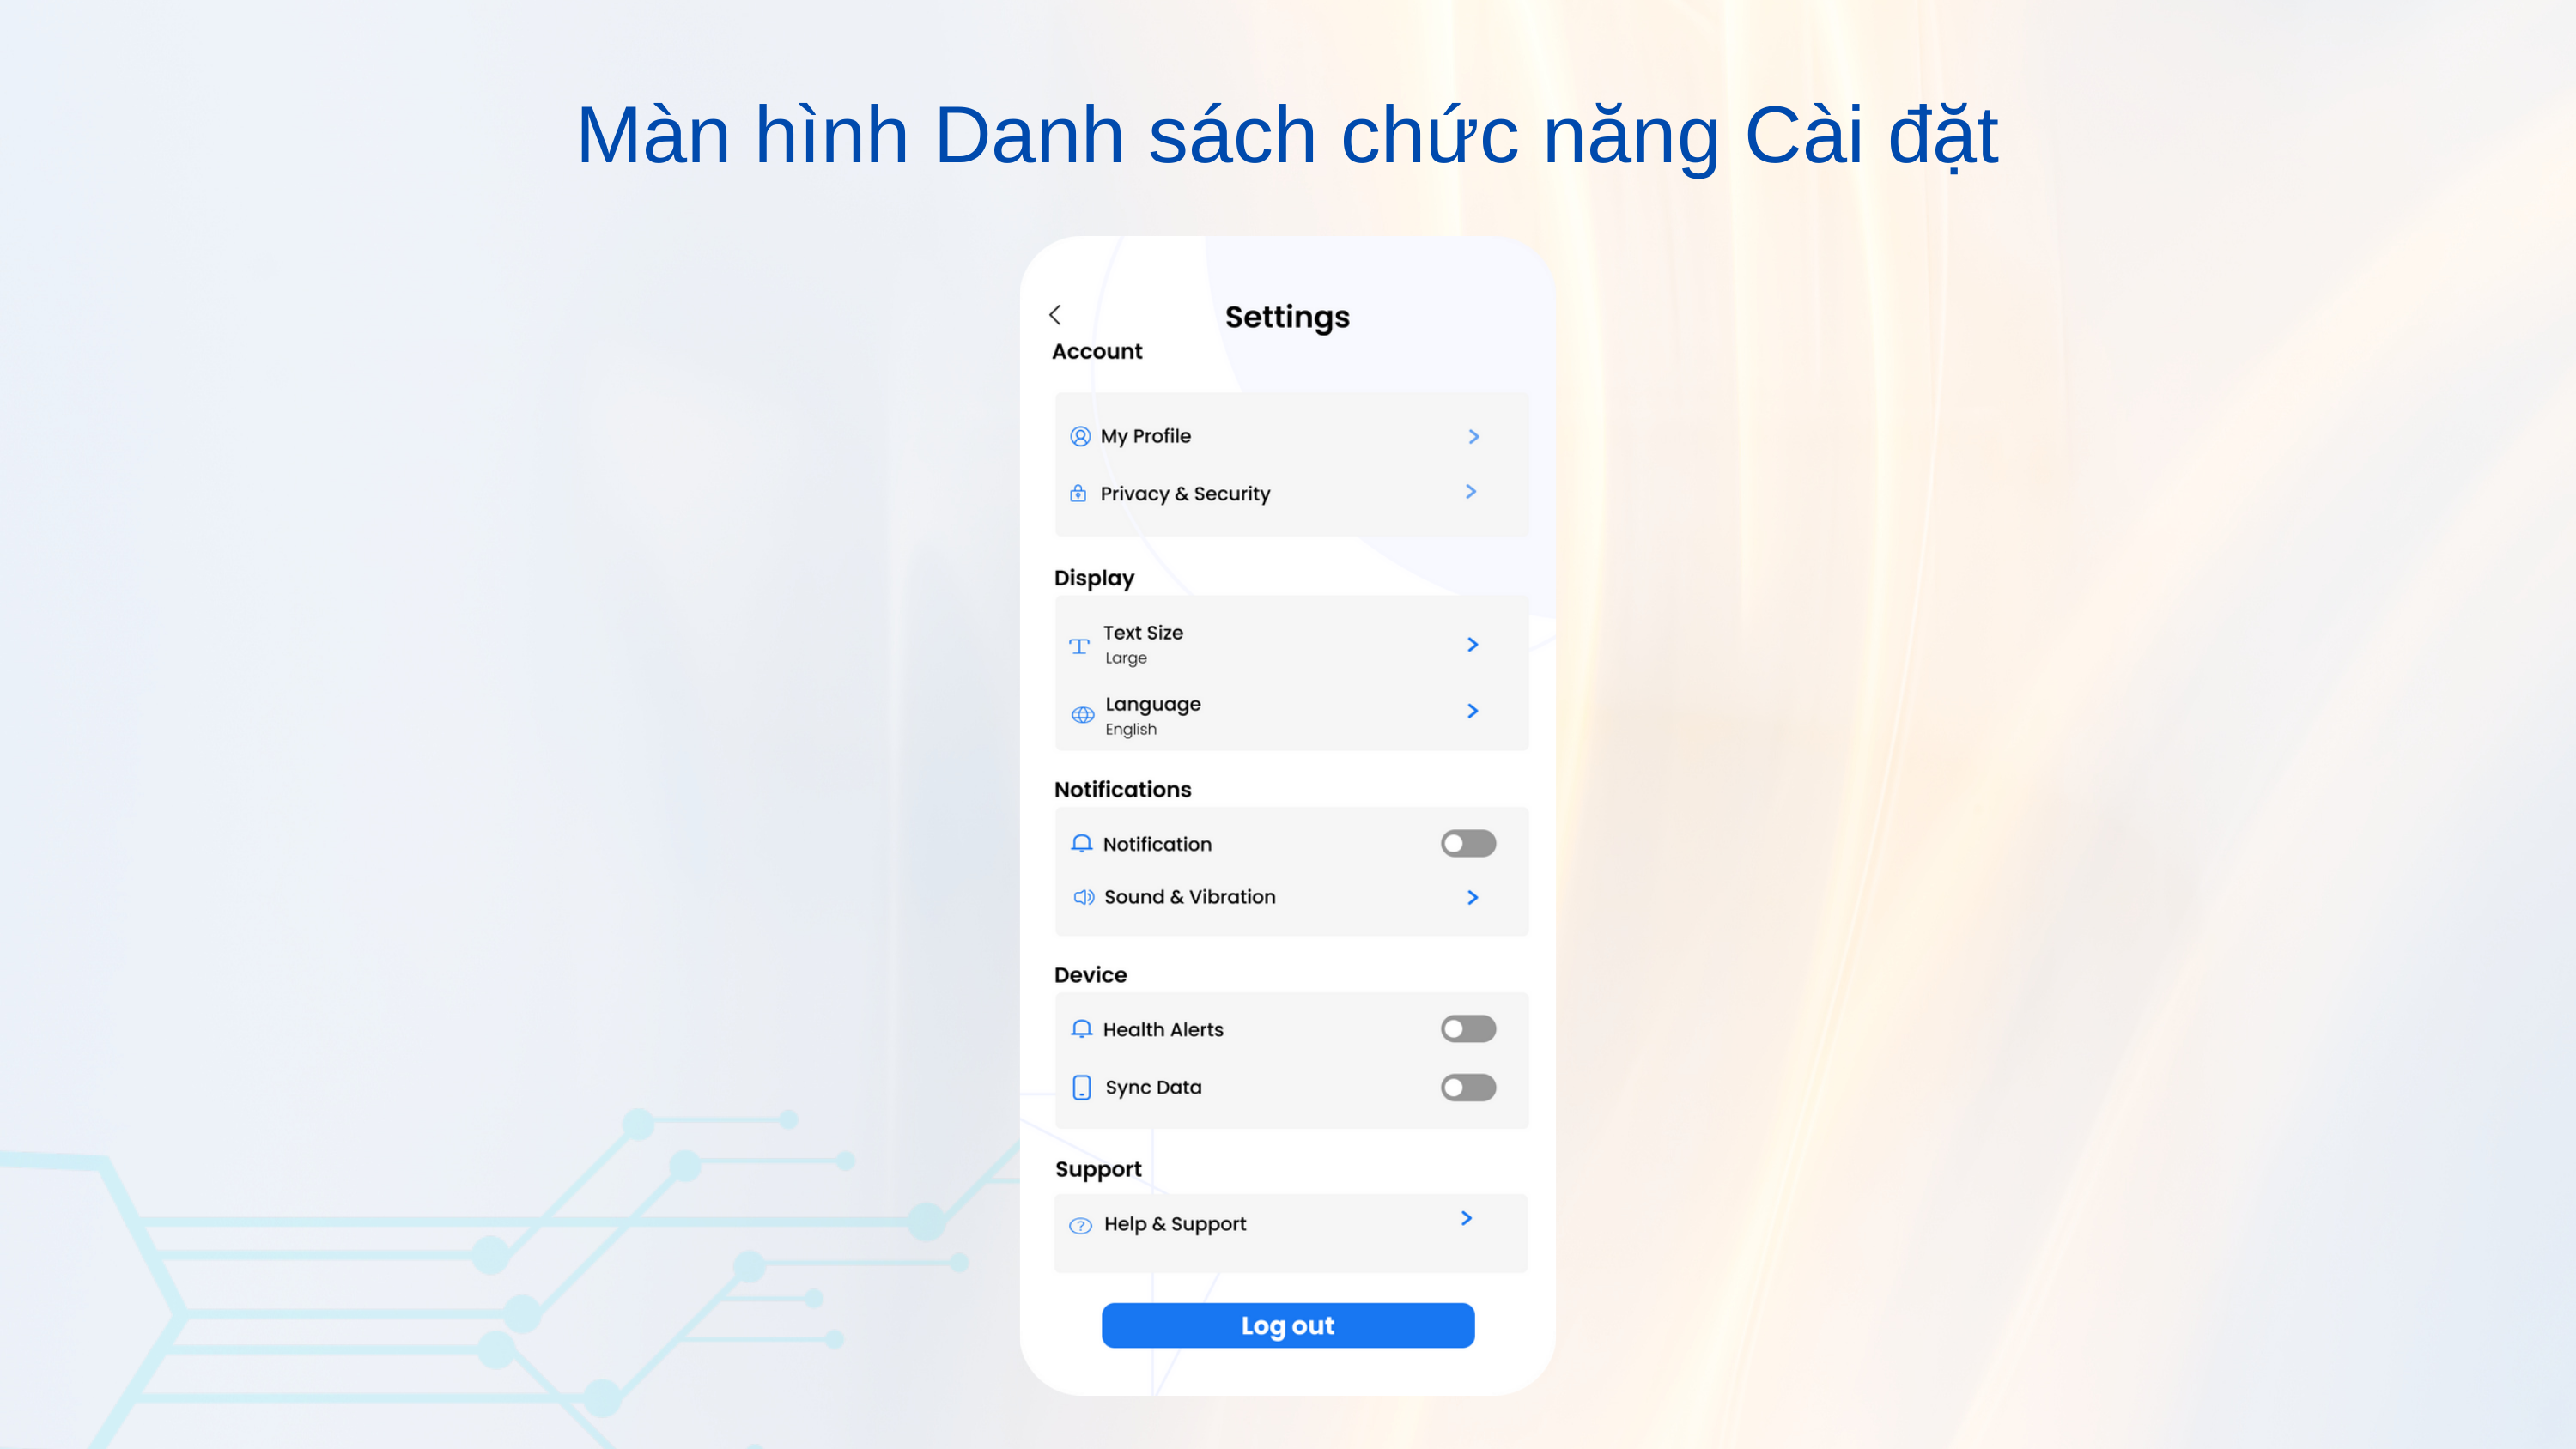

Màn hình Danh sách chức năng Cài đặt